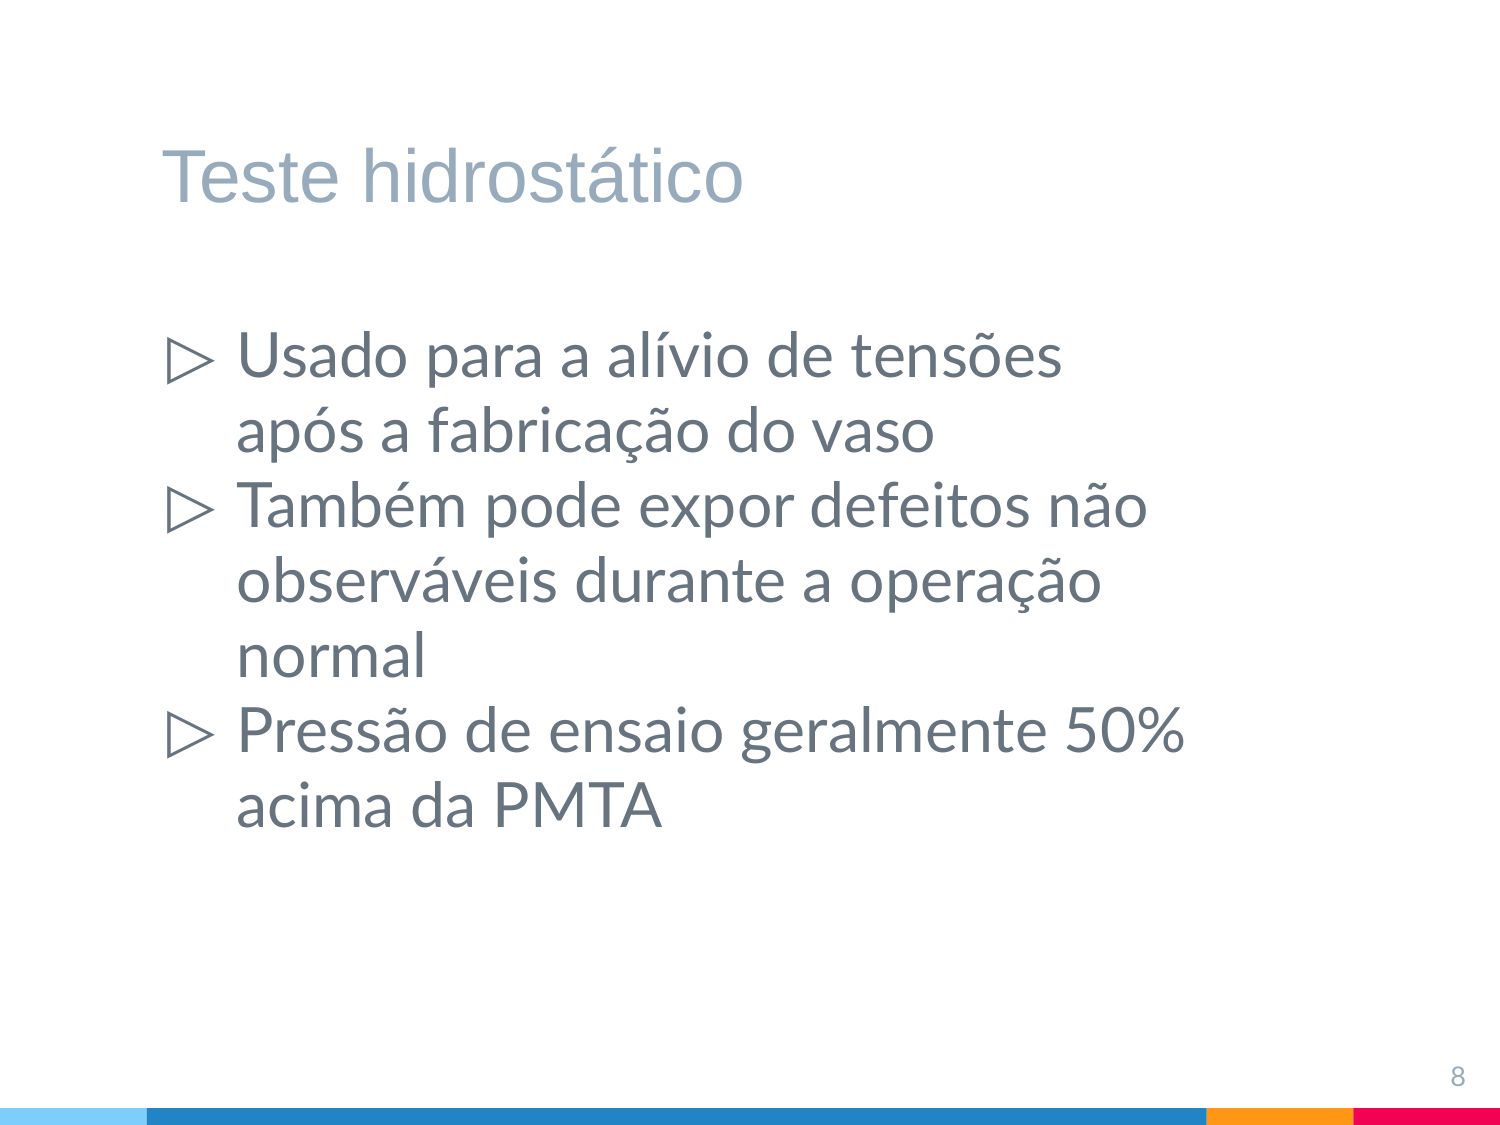

# Teste hidrostático
Usado para a alívio de tensões após a fabricação do vaso
Também pode expor defeitos não observáveis durante a operação normal
Pressão de ensaio geralmente 50% acima da PMTA
8